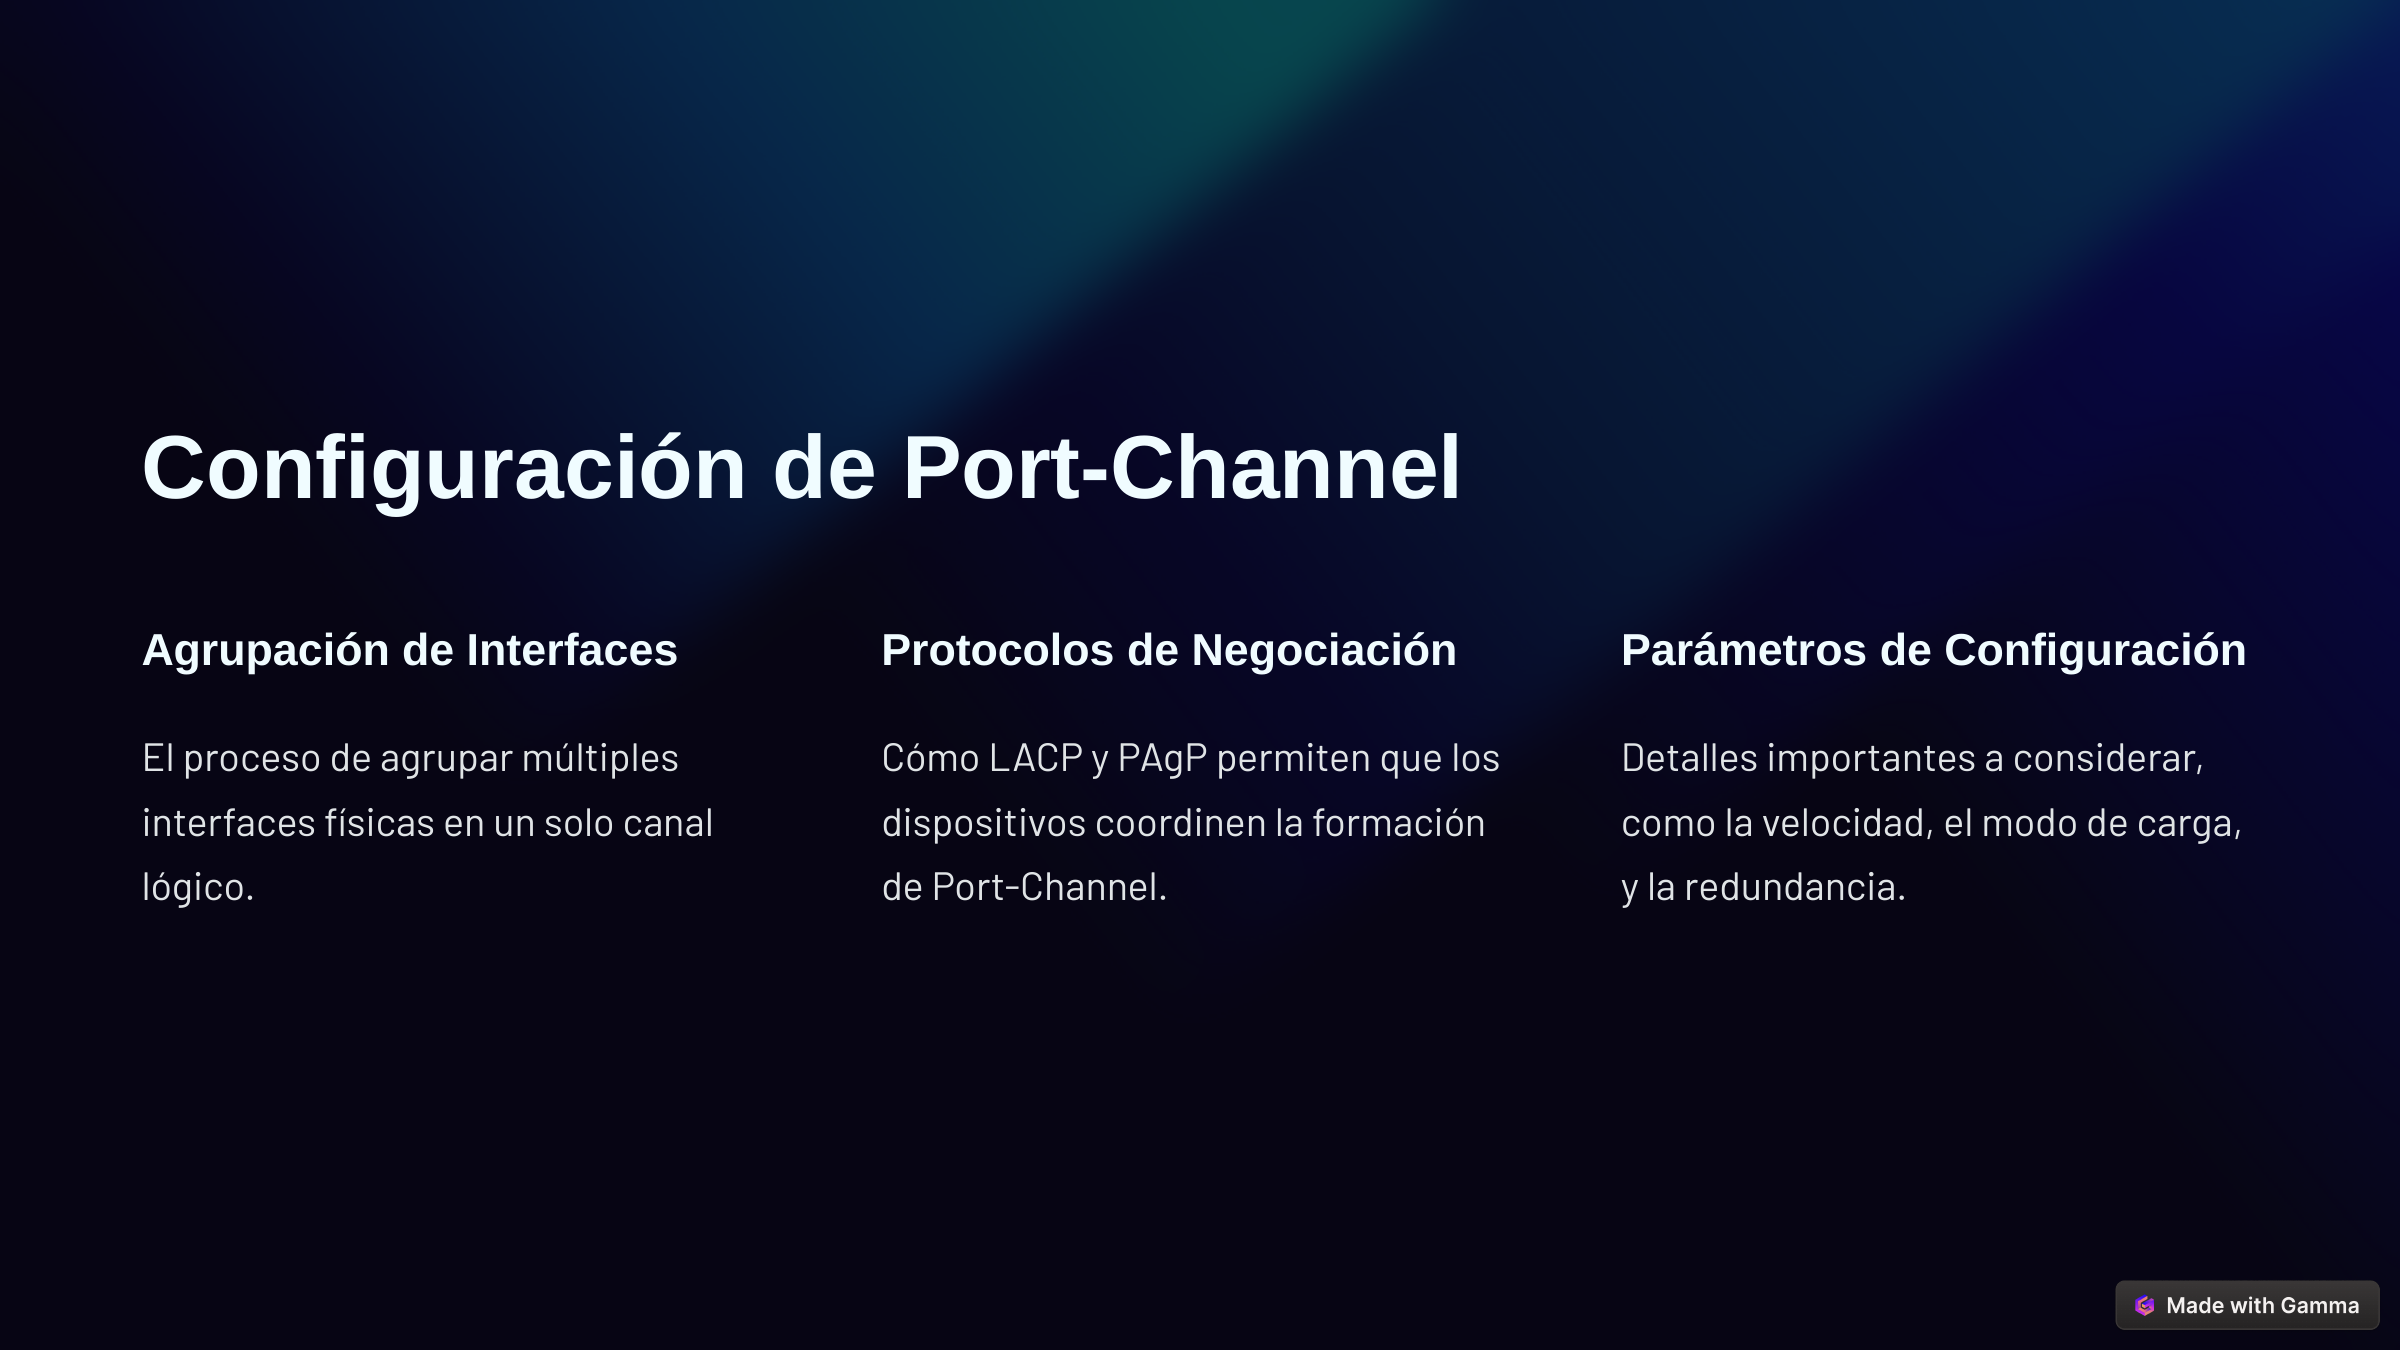

Configuración de Port-Channel
Agrupación de Interfaces
Protocolos de Negociación
Parámetros de Configuración
El proceso de agrupar múltiples interfaces físicas en un solo canal lógico.
Cómo LACP y PAgP permiten que los dispositivos coordinen la formación de Port-Channel.
Detalles importantes a considerar, como la velocidad, el modo de carga, y la redundancia.